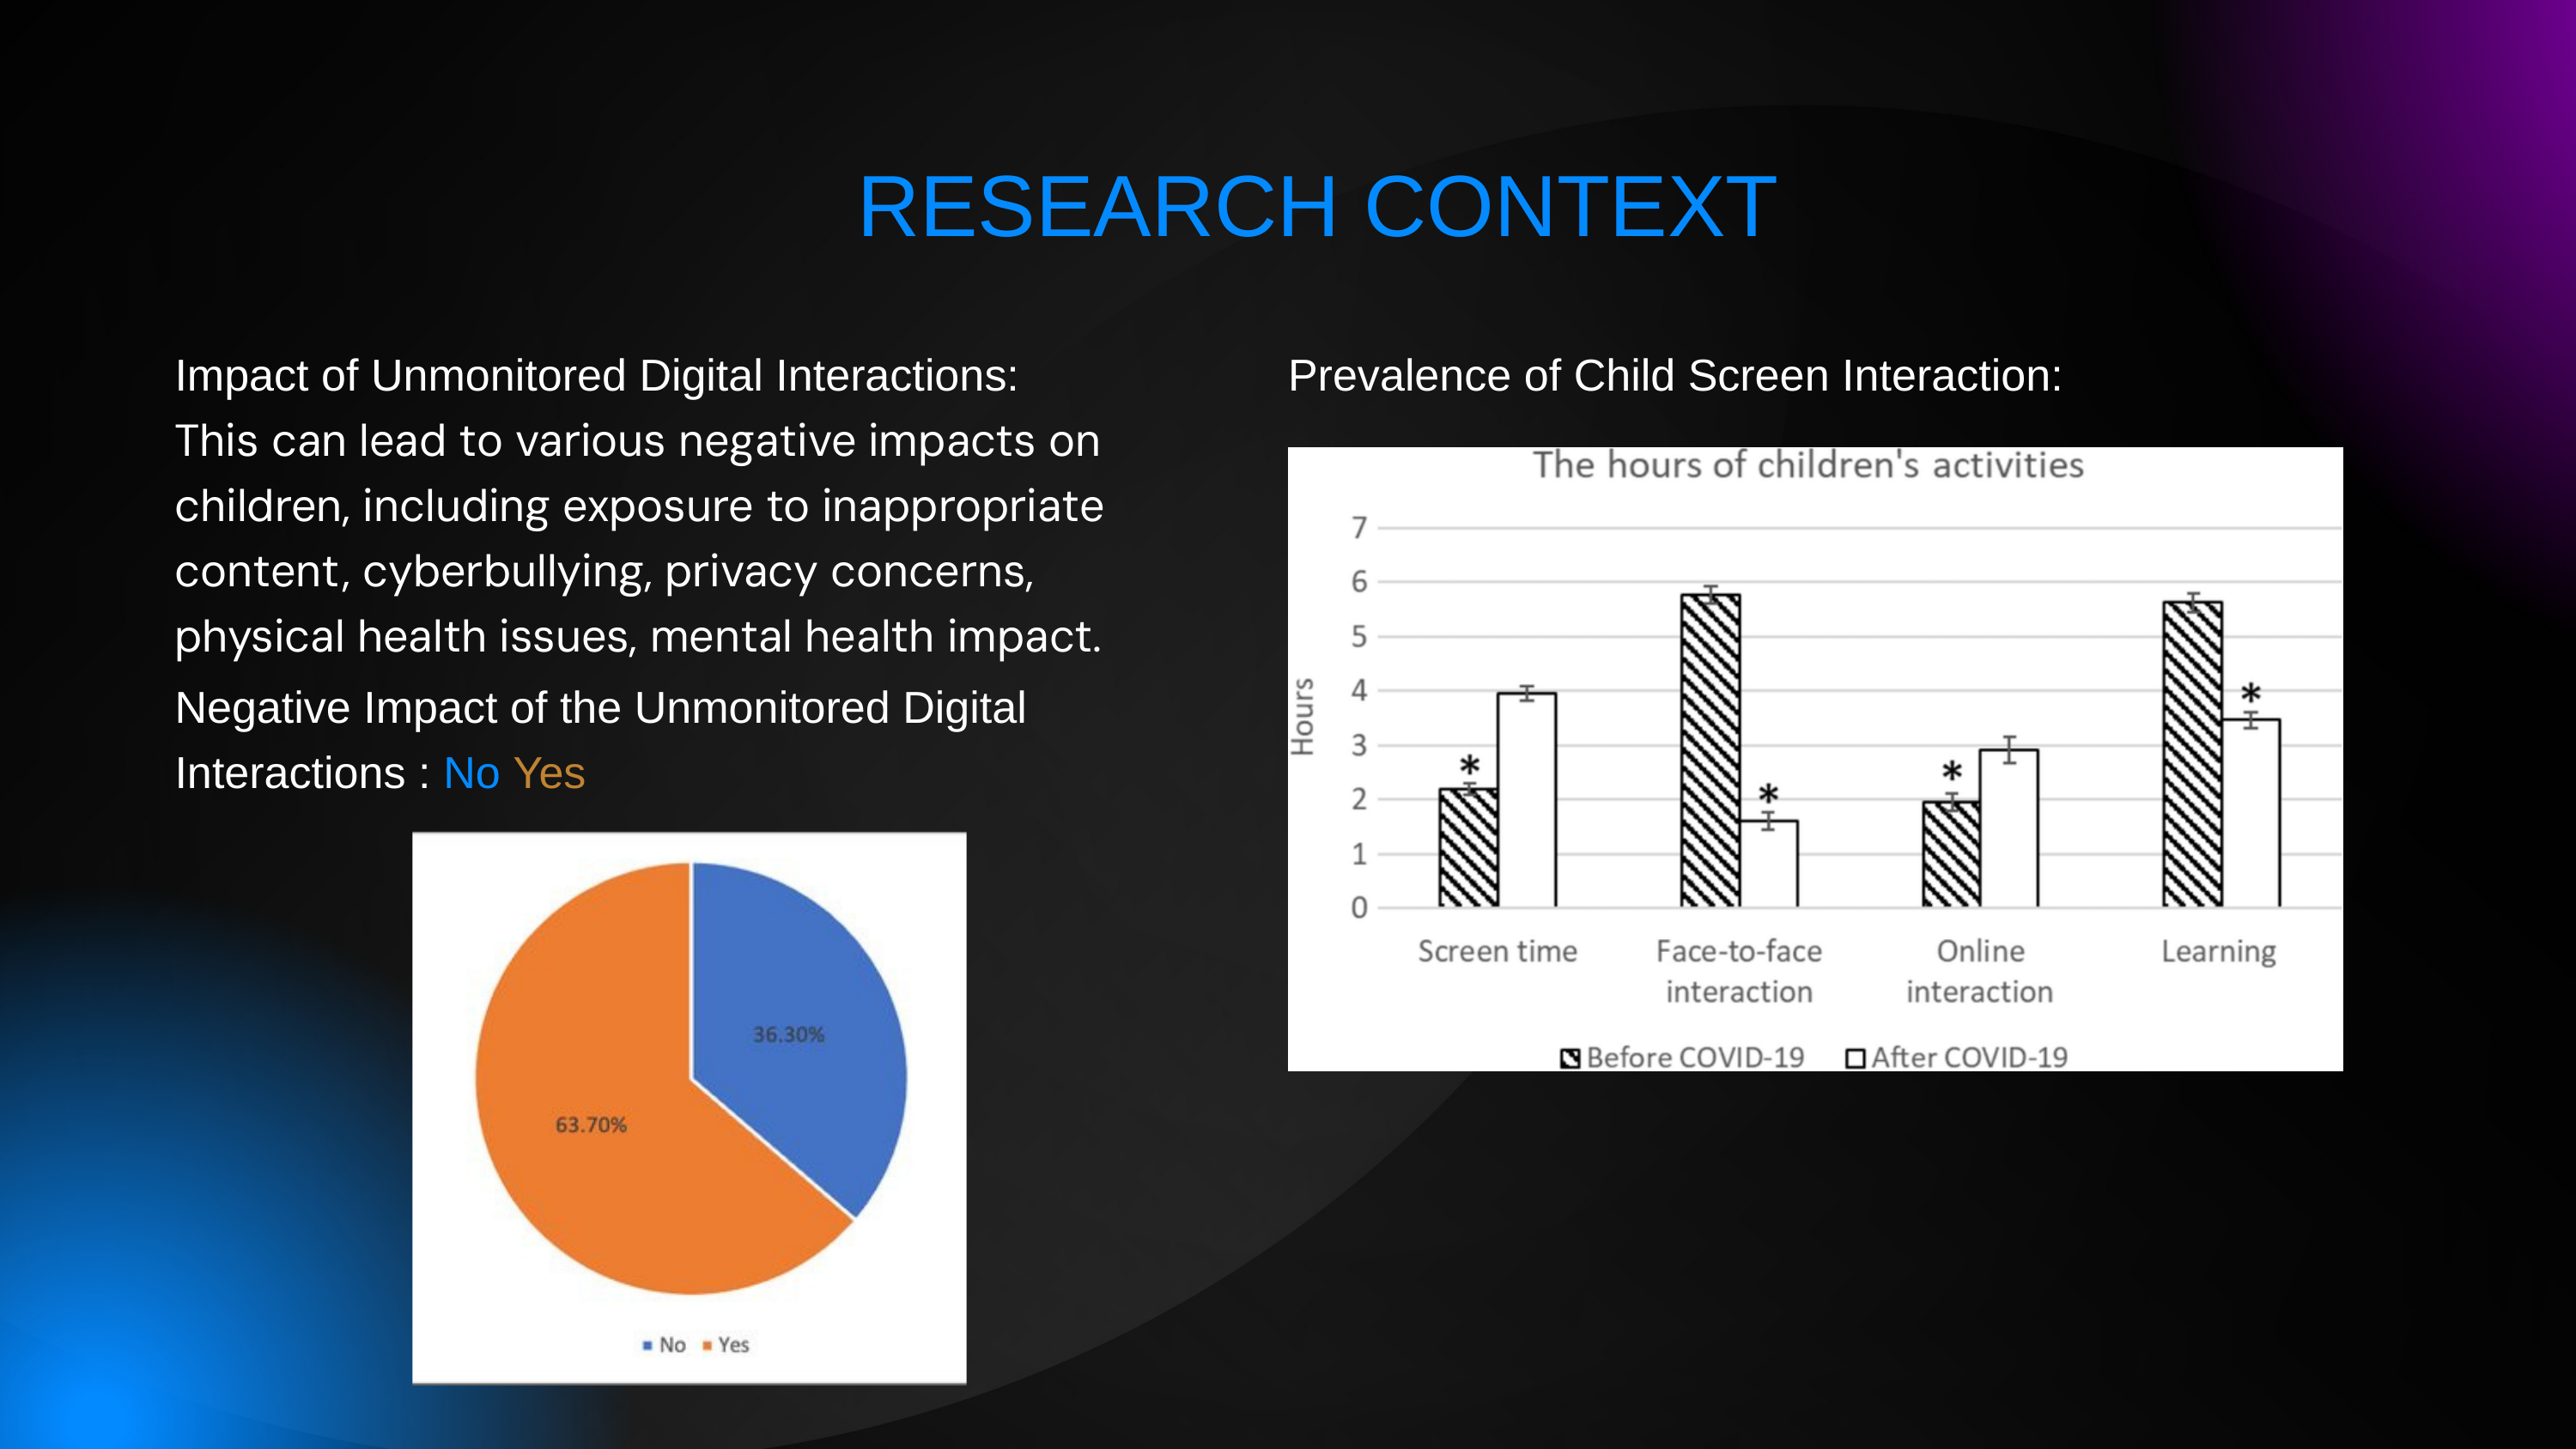

RESEARCH CONTEXT
Impact of Unmonitored Digital Interactions:
This can lead to various negative impacts on children, including exposure to inappropriate content, cyberbullying, privacy concerns, physical health issues, mental health impact.
Prevalence of Child Screen Interaction:

Negative Impact of the Unmonitored Digital Interactions : No Yes